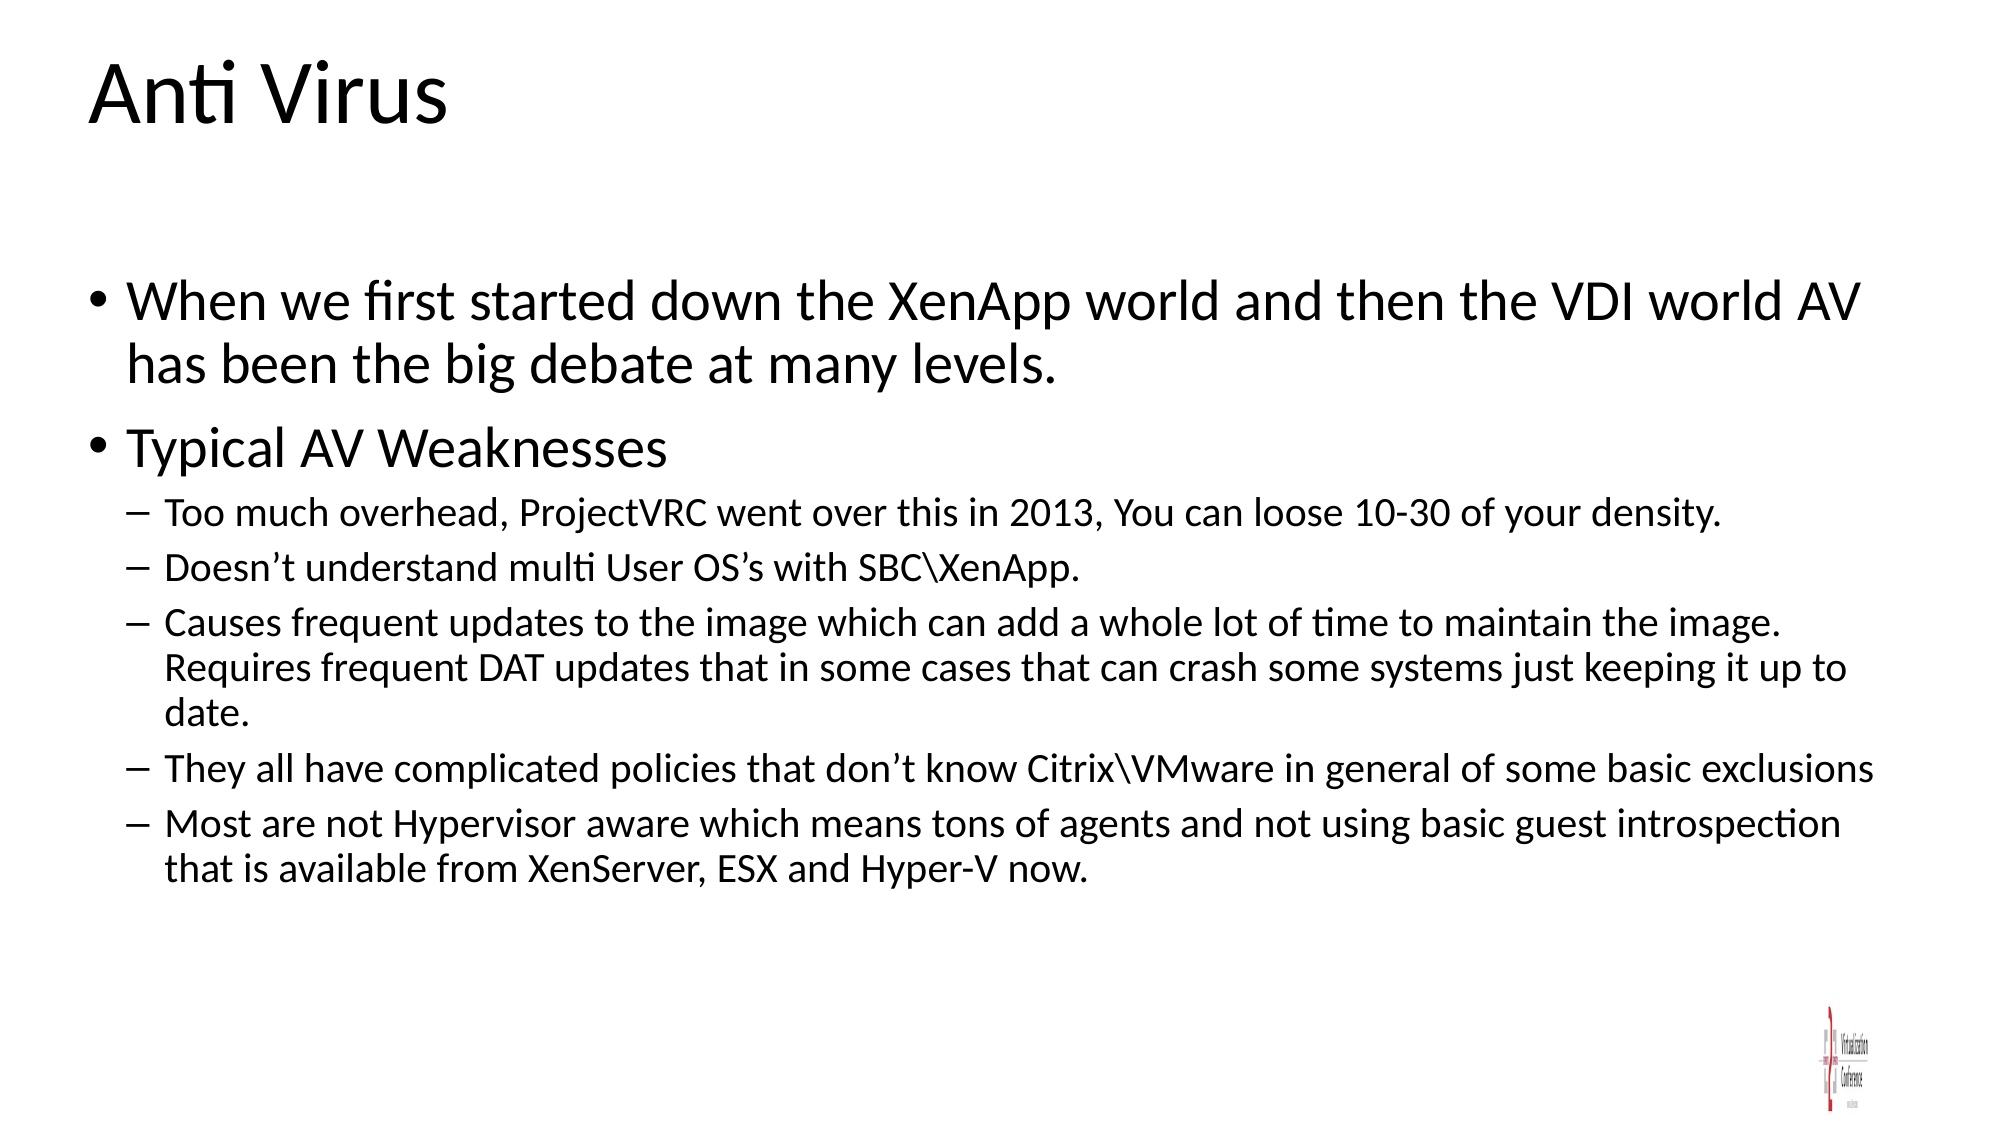

# Anti Virus
When we first started down the XenApp world and then the VDI world AV has been the big debate at many levels.
Typical AV Weaknesses
Too much overhead, ProjectVRC went over this in 2013, You can loose 10-30 of your density.
Doesn’t understand multi User OS’s with SBC\XenApp.
Causes frequent updates to the image which can add a whole lot of time to maintain the image. Requires frequent DAT updates that in some cases that can crash some systems just keeping it up to date.
They all have complicated policies that don’t know Citrix\VMware in general of some basic exclusions
Most are not Hypervisor aware which means tons of agents and not using basic guest introspection that is available from XenServer, ESX and Hyper-V now.